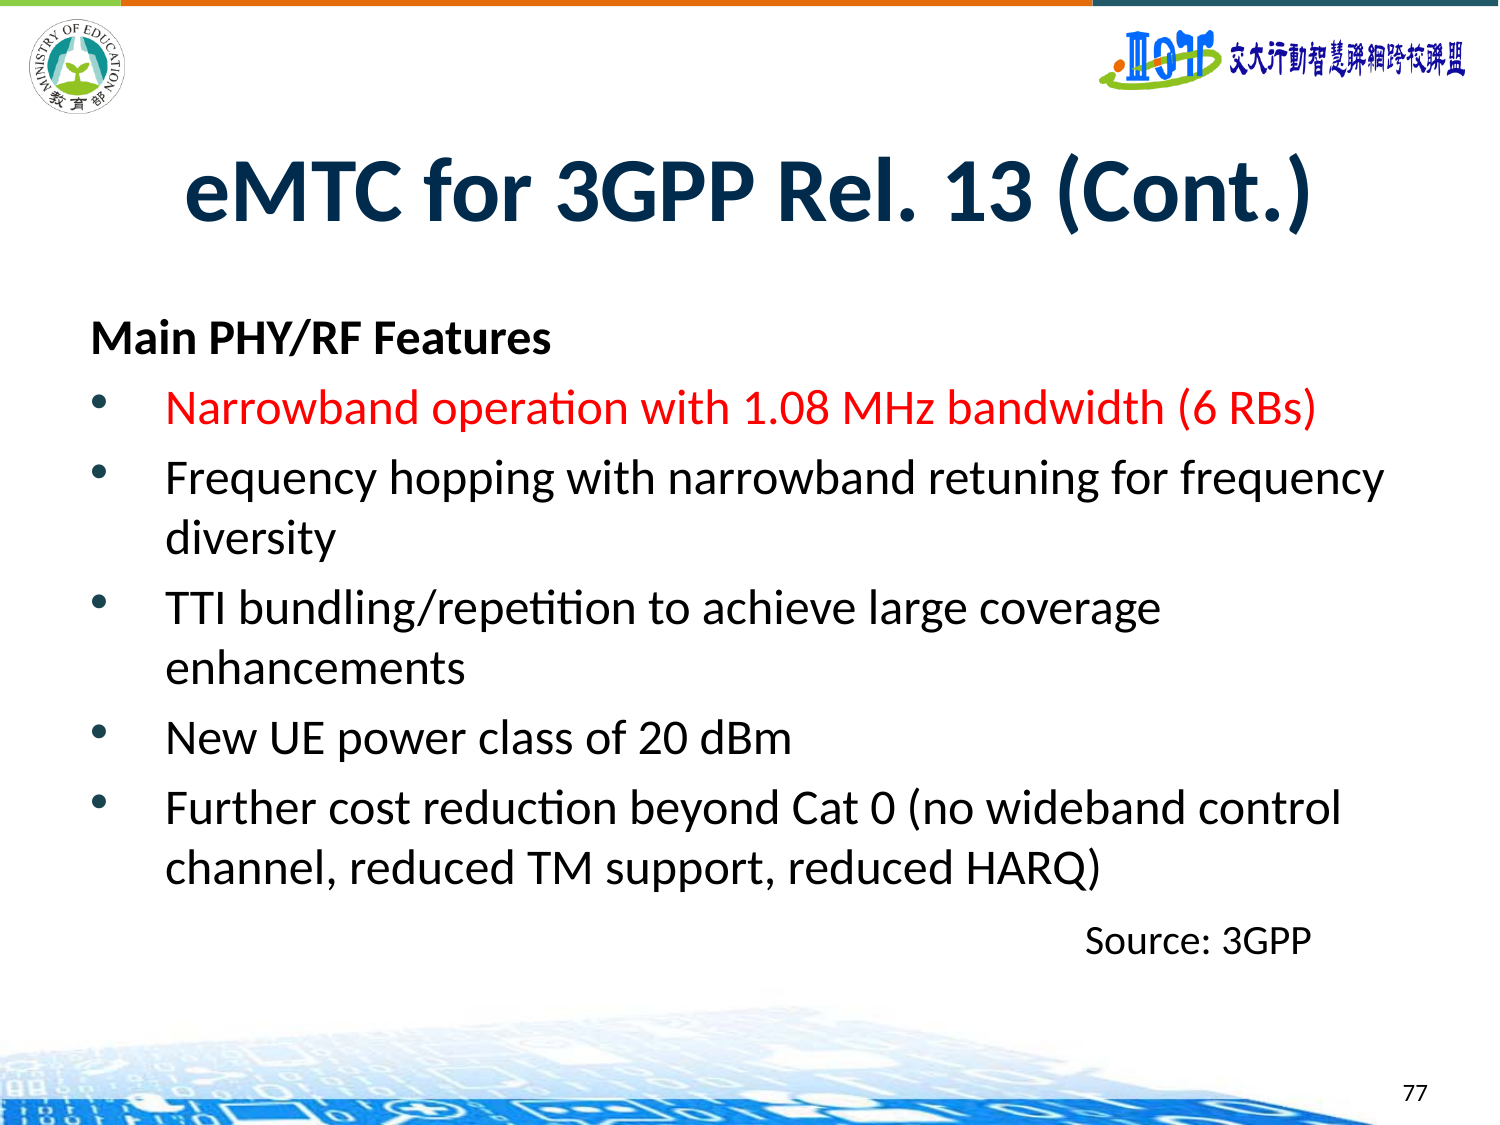

# eMTC for 3GPP Rel. 13 (Cont.)
Main PHY/RF Features
Narrowband operation with 1.08 MHz bandwidth (6 RBs)
Frequency hopping with narrowband retuning for frequency diversity
TTI bundling/repetition to achieve large coverage enhancements
New UE power class of 20 dBm
Further cost reduction beyond Cat 0 (no wideband control channel, reduced TM support, reduced HARQ)

Source: 3GPP
77